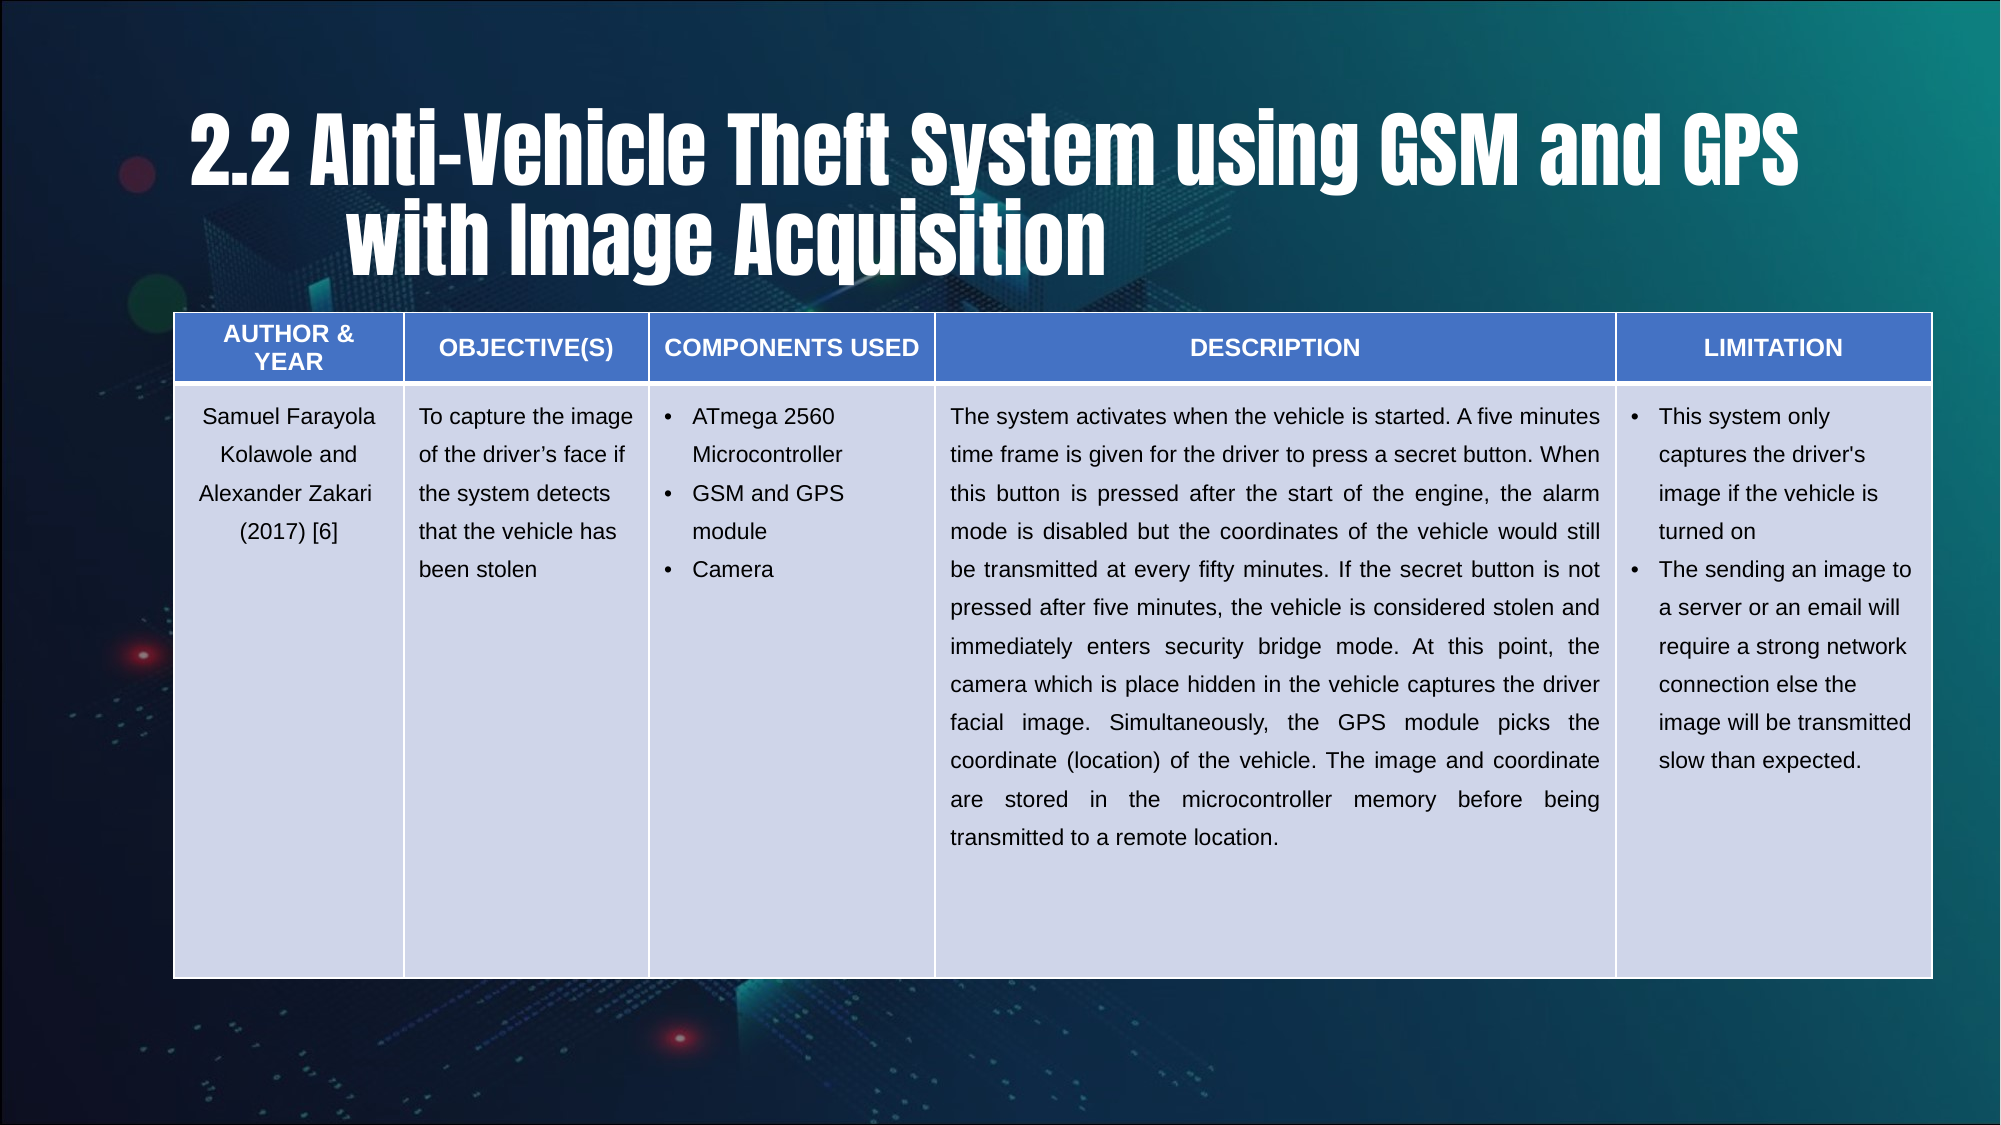

# 2.2 Anti-Vehicle Theft System using GSM and GPS with Image Acquisition
| AUTHOR & YEAR | OBJECTIVE(S) | COMPONENTS USED | DESCRIPTION | LIMITATION |
| --- | --- | --- | --- | --- |
| Samuel Farayola Kolawole and Alexander Zakari (2017) [6] | To capture the image of the driver’s face if the system detects that the vehicle has been stolen | ATmega 2560 Microcontroller GSM and GPS module Camera | The system activates when the vehicle is started. A five minutes time frame is given for the driver to press a secret button. When this button is pressed after the start of the engine, the alarm mode is disabled but the coordinates of the vehicle would still be transmitted at every fifty minutes. If the secret button is not pressed after five minutes, the vehicle is considered stolen and immediately enters security bridge mode. At this point, the camera which is place hidden in the vehicle captures the driver facial image. Simultaneously, the GPS module picks the coordinate (location) of the vehicle. The image and coordinate are stored in the microcontroller memory before being transmitted to a remote location. | This system only captures the driver's image if the vehicle is turned on The sending an image to a server or an email will require a strong network connection else the image will be transmitted slow than expected. |